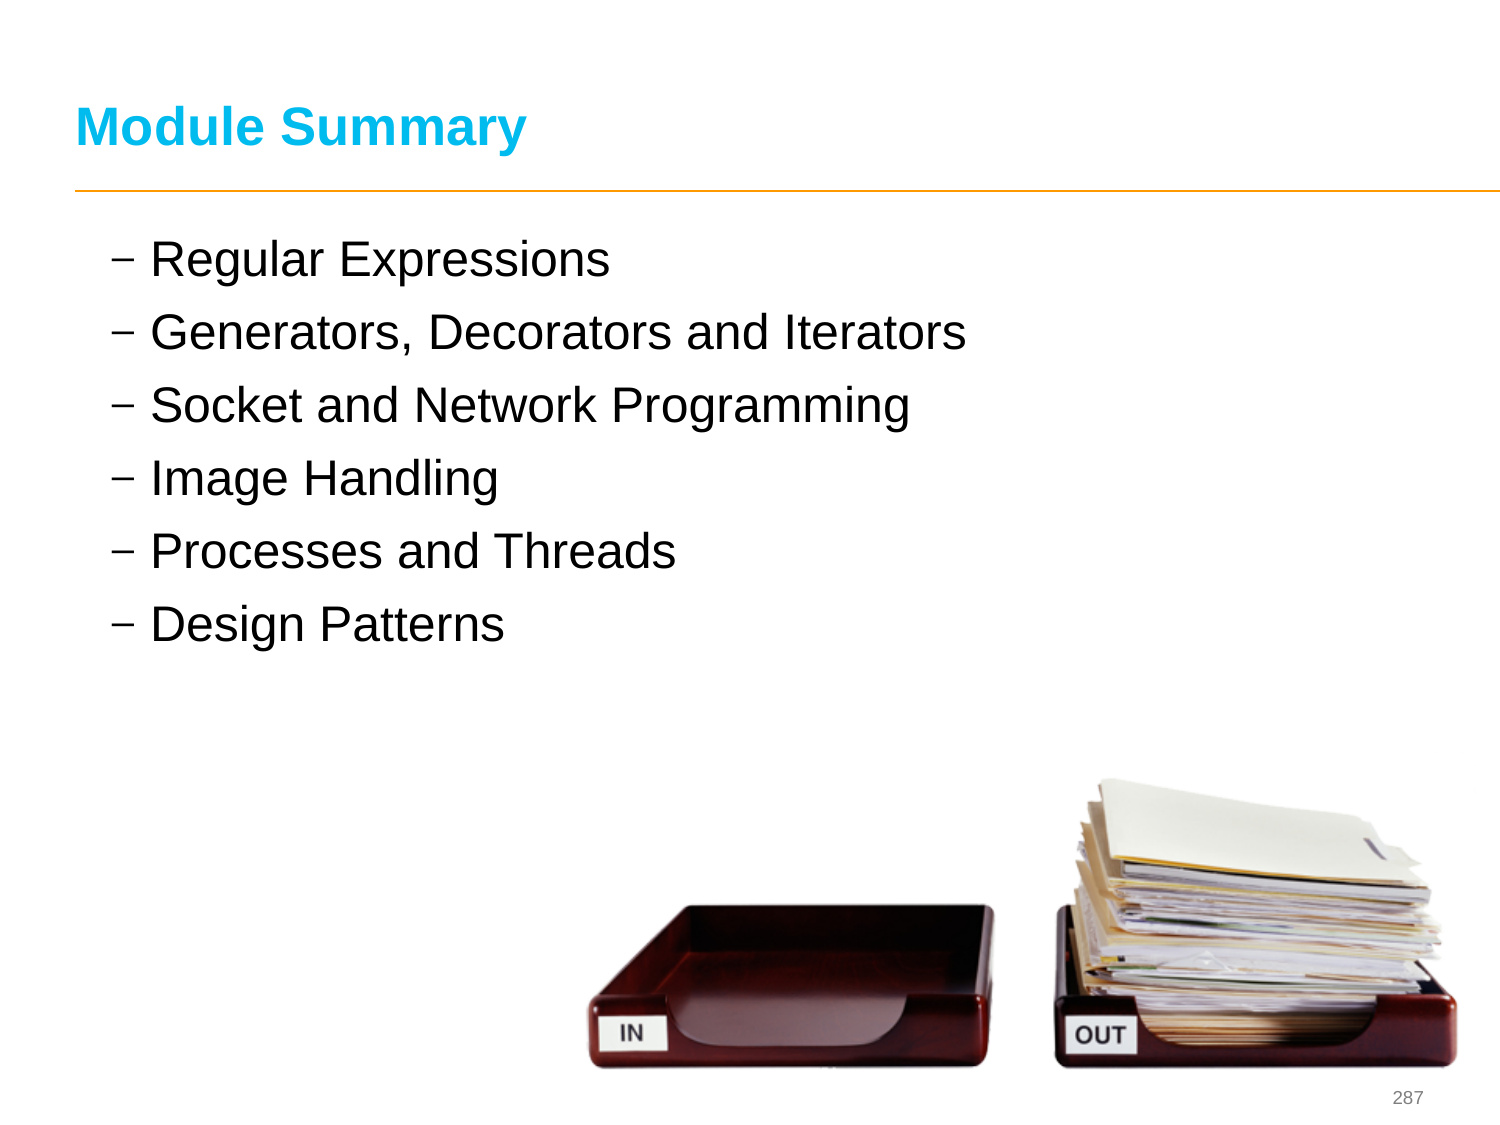

# Module Summary
Regular Expressions
Generators, Decorators and Iterators
Socket and Network Programming
Image Handling
Processes and Threads
Design Patterns